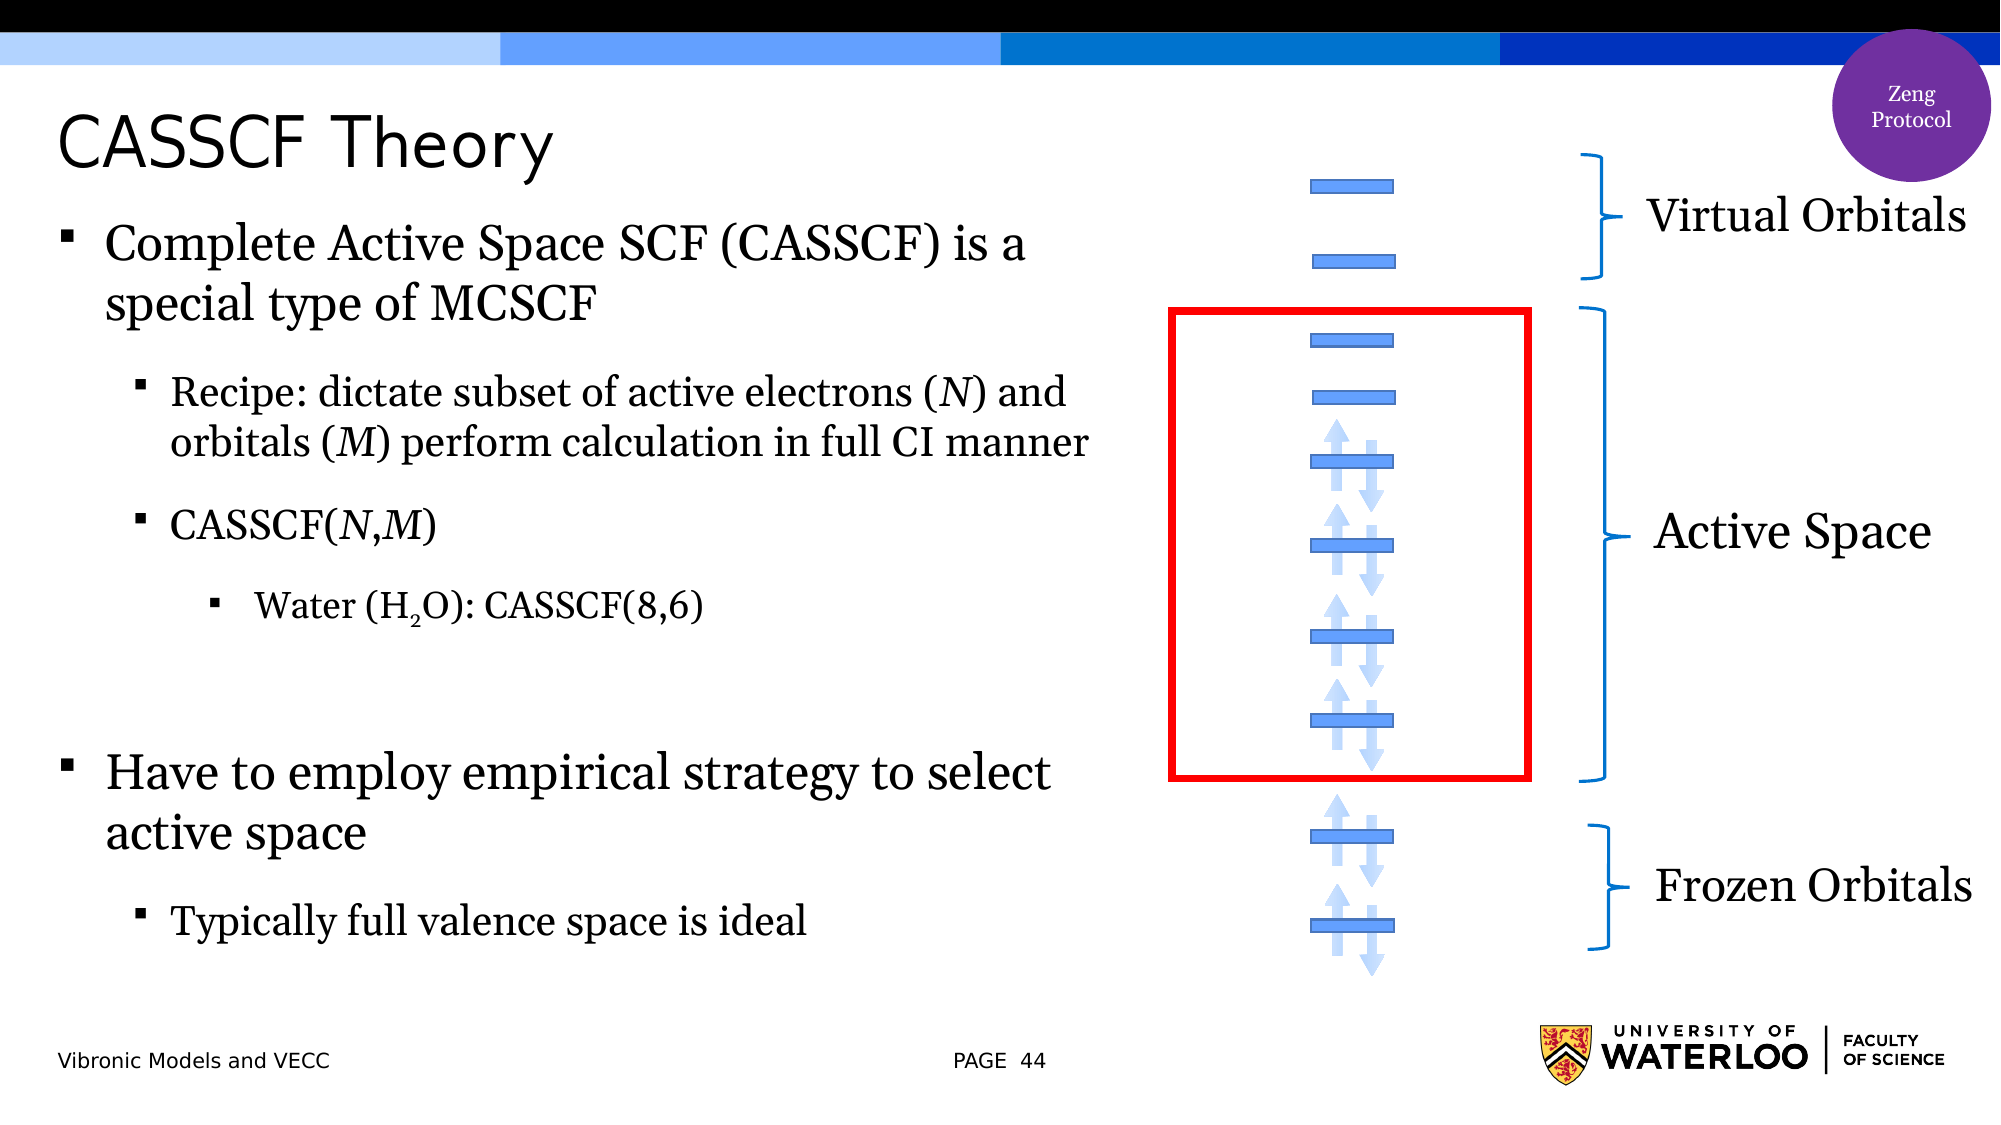

Zeng Protocol
# CASSCF Theory

Complete Active Space SCF (CASSCF) is a special type of MCSCF
Recipe: dictate subset of active electrons (N) and orbitals (M) perform calculation in full CI manner
CASSCF(N,M)
 Water (H2O): CASSCF(8,6)

Have to employ empirical strategy to select active space
Typically full valence space is ideal

Virtual Orbitals

Active Space

Frozen Orbitals

Vibronic Models and VECC
PAGE  44